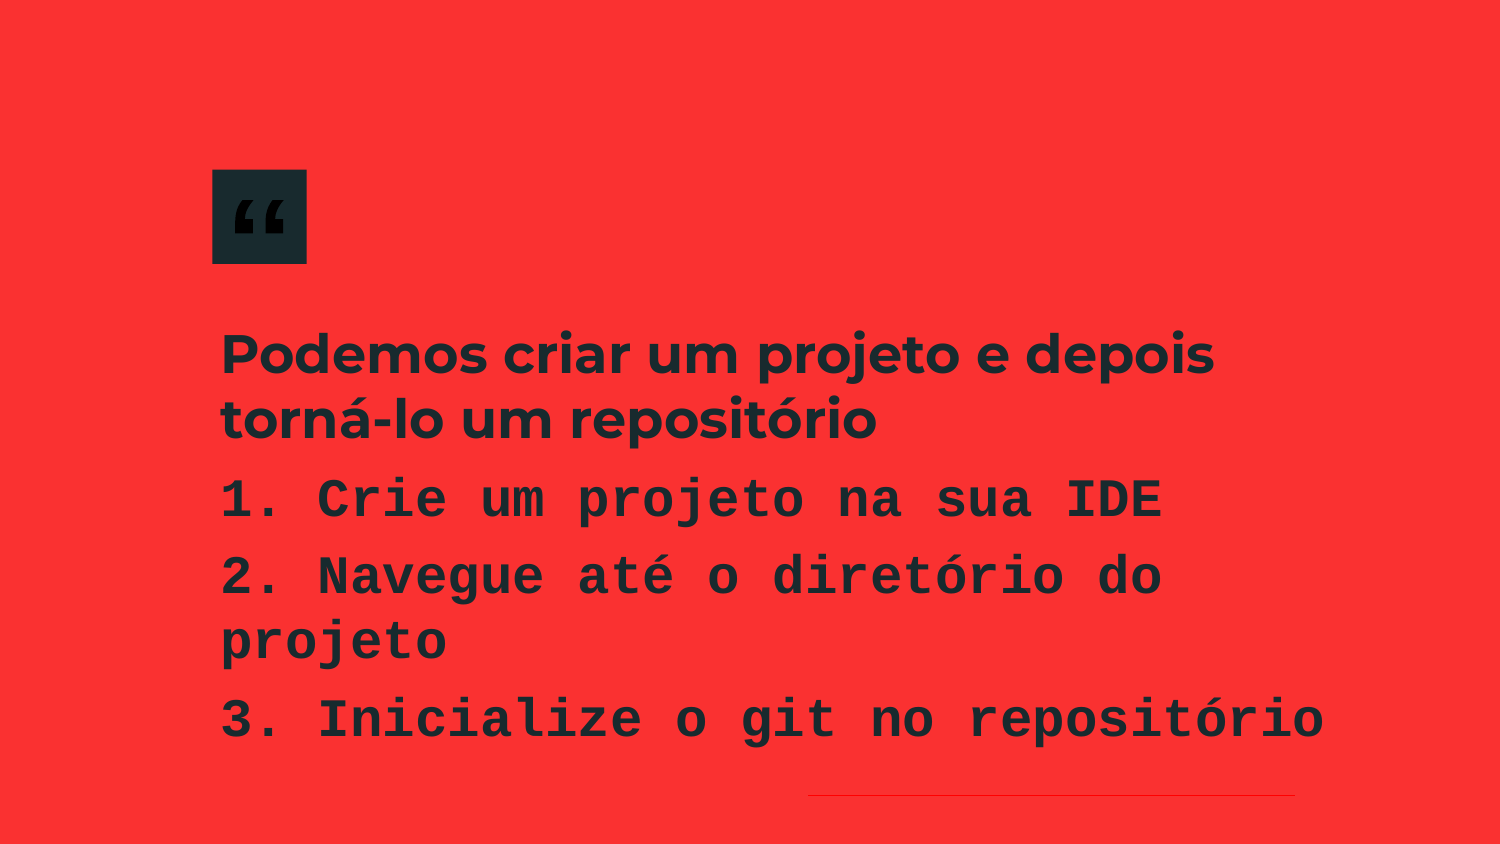

Podemos criar um projeto e depois torná-lo um repositório
1. Crie um projeto na sua IDE
2. Navegue até o diretório do projeto
3. Inicialize o git no repositório